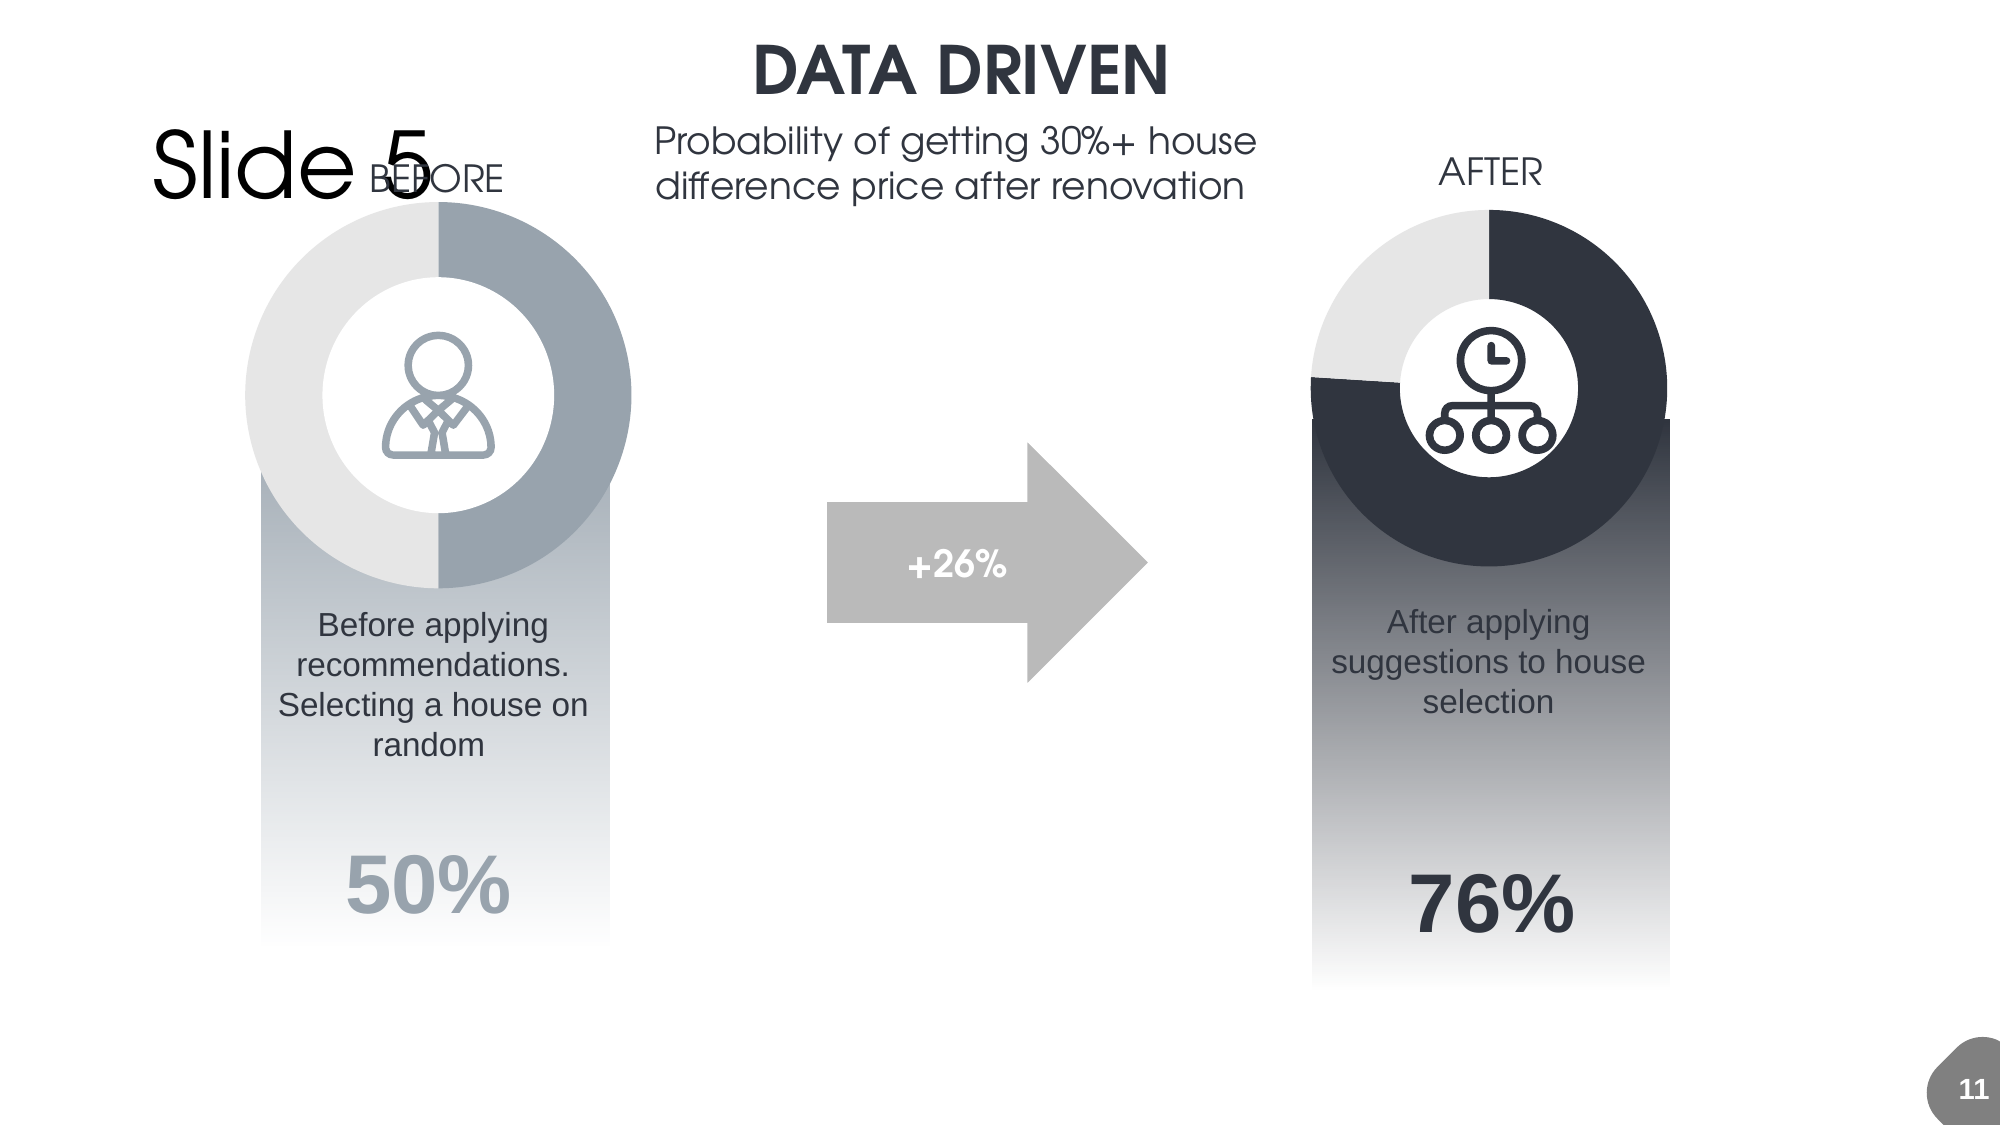

DATA DRIVEN
# Slide 5
Probability of getting 30%+ house difference price after renovation
BEFORE
AFTER

### Chart

| Category | Sales |
|---|---|
| 1st Qtr | 76.0 |
| 2nd Qtr | 24.0 |

After applying suggestions to house selection
76%

### Chart

| Category | Column1 |
|---|---|
| 1 | 58.0 |
| 2nd Qtr | 58.0 |

Before applying recommendations.
Selecting a house on random

+26%
50%

11